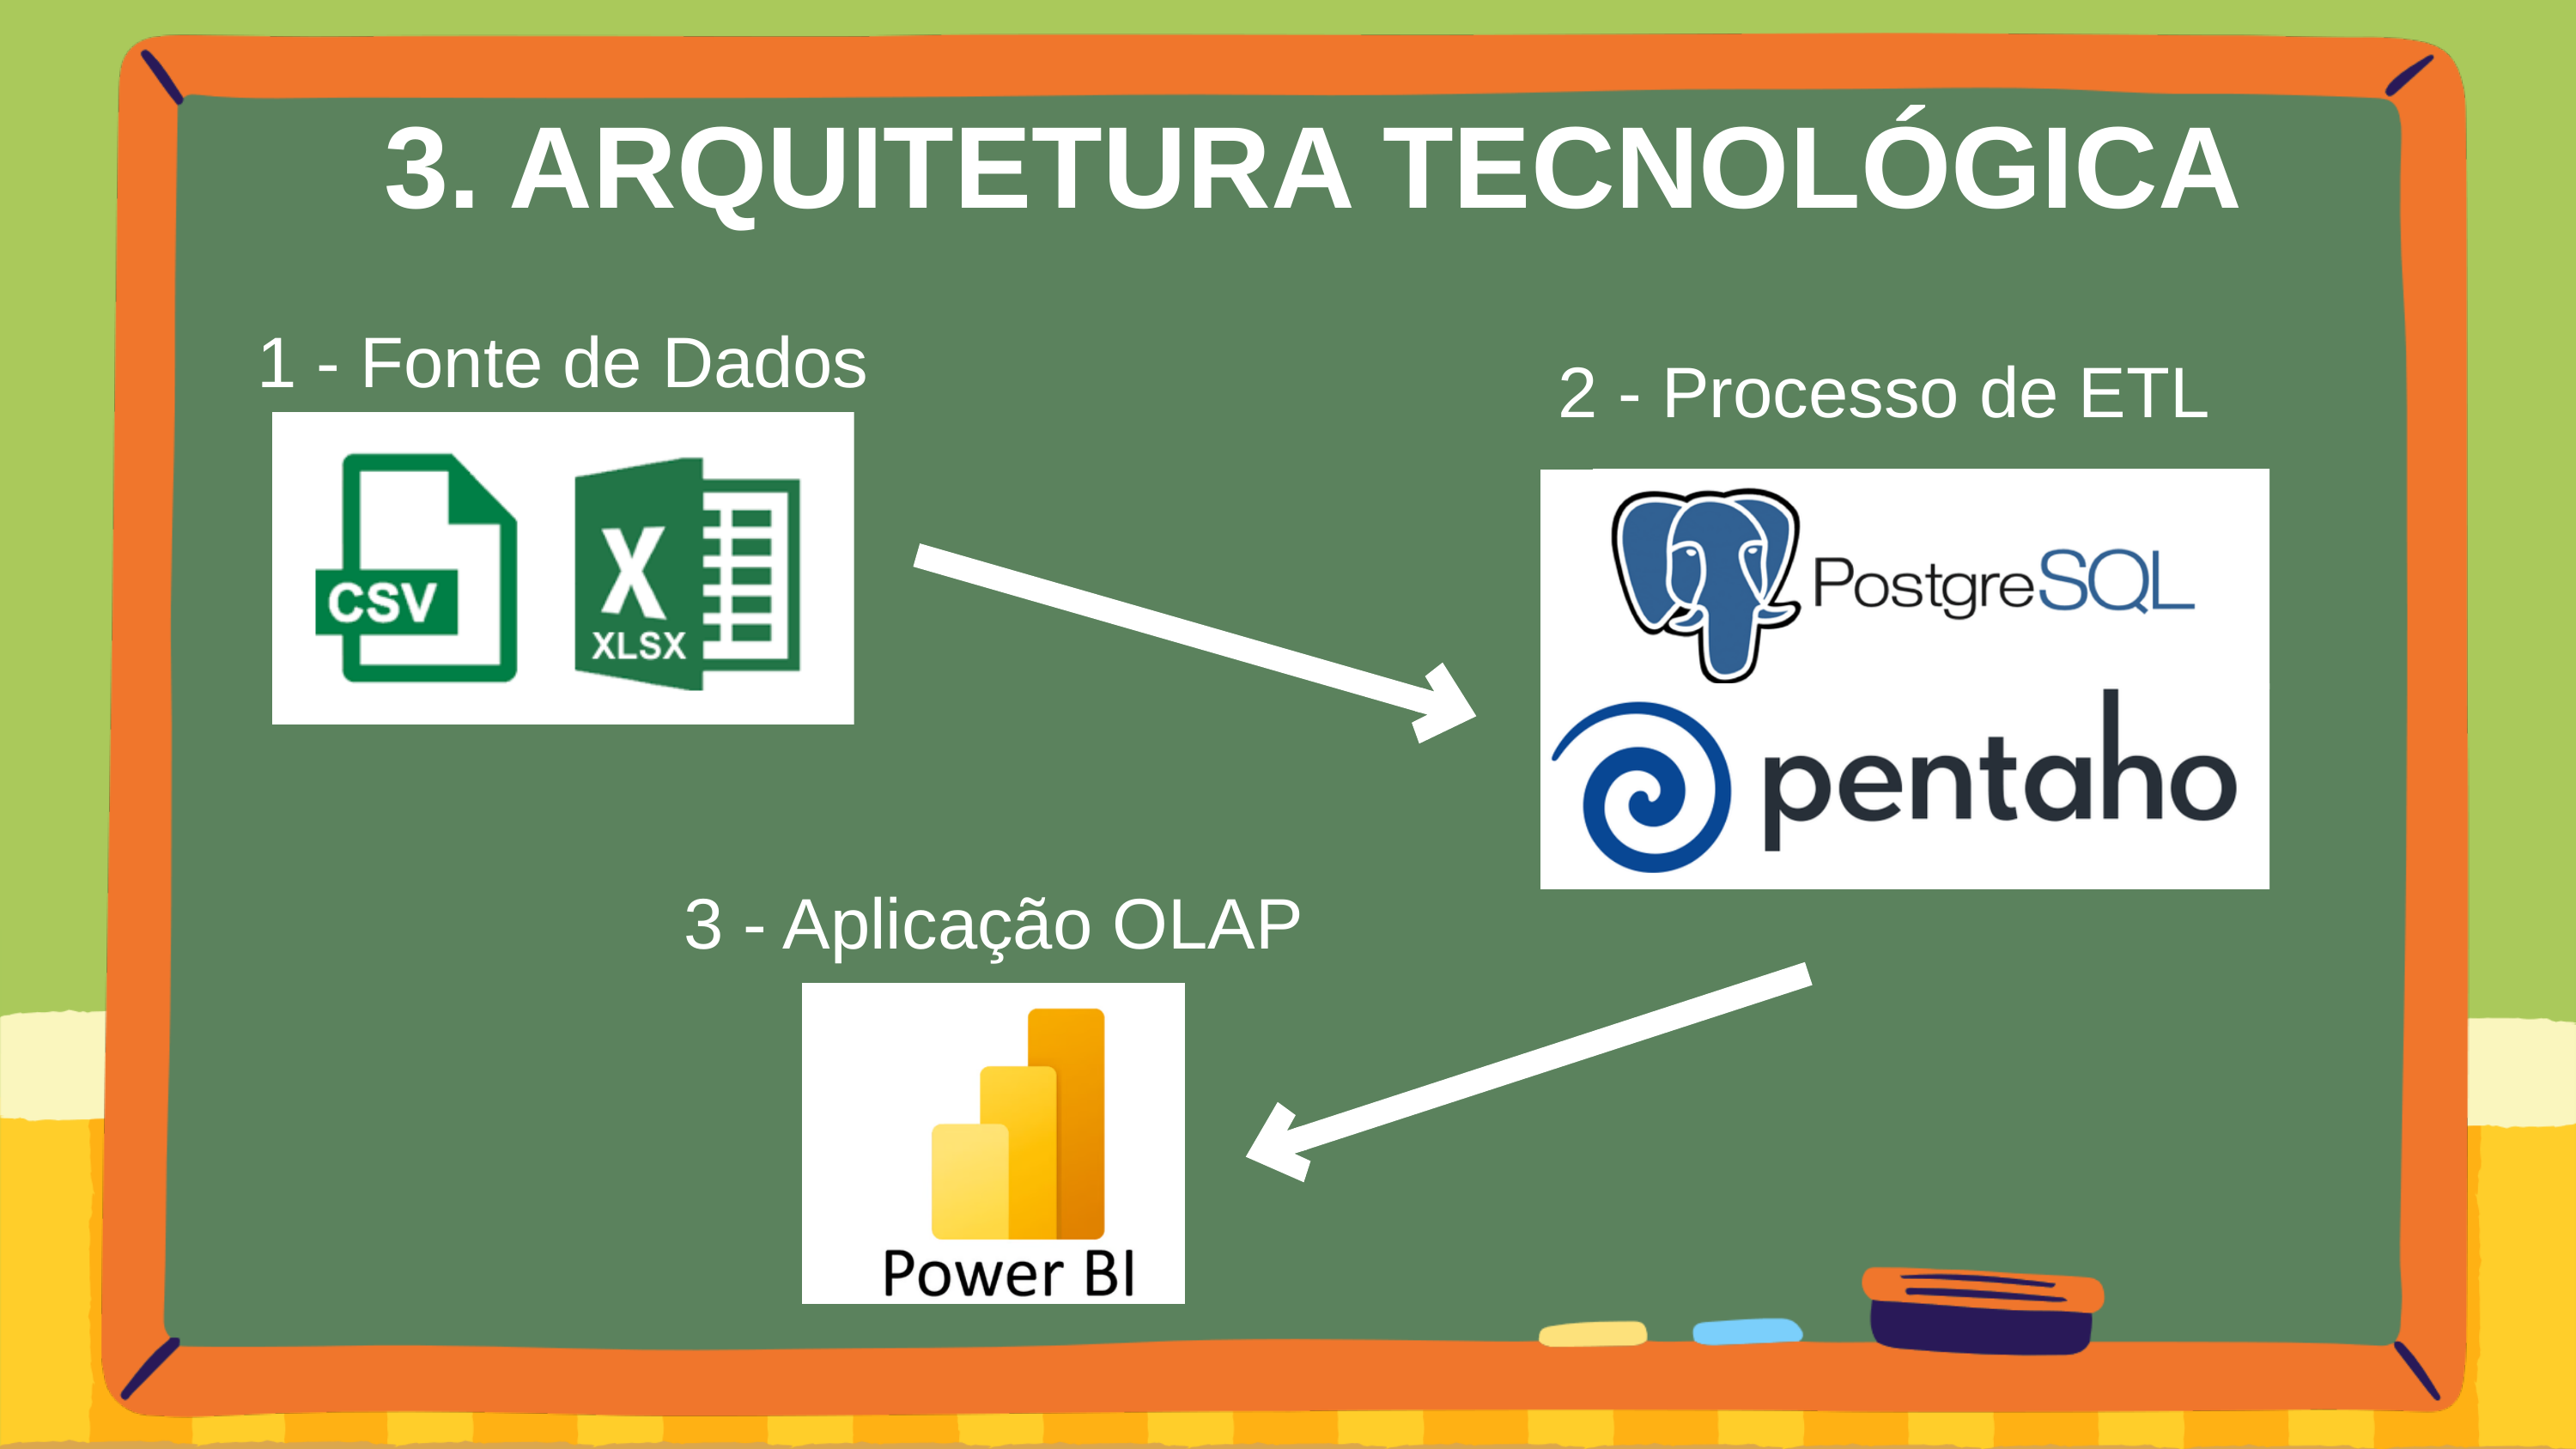

3. ARQUITETURA TECNOLÓGICA
1 - Fonte de Dados
2 - Processo de ETL

3 - Aplicação OLAP